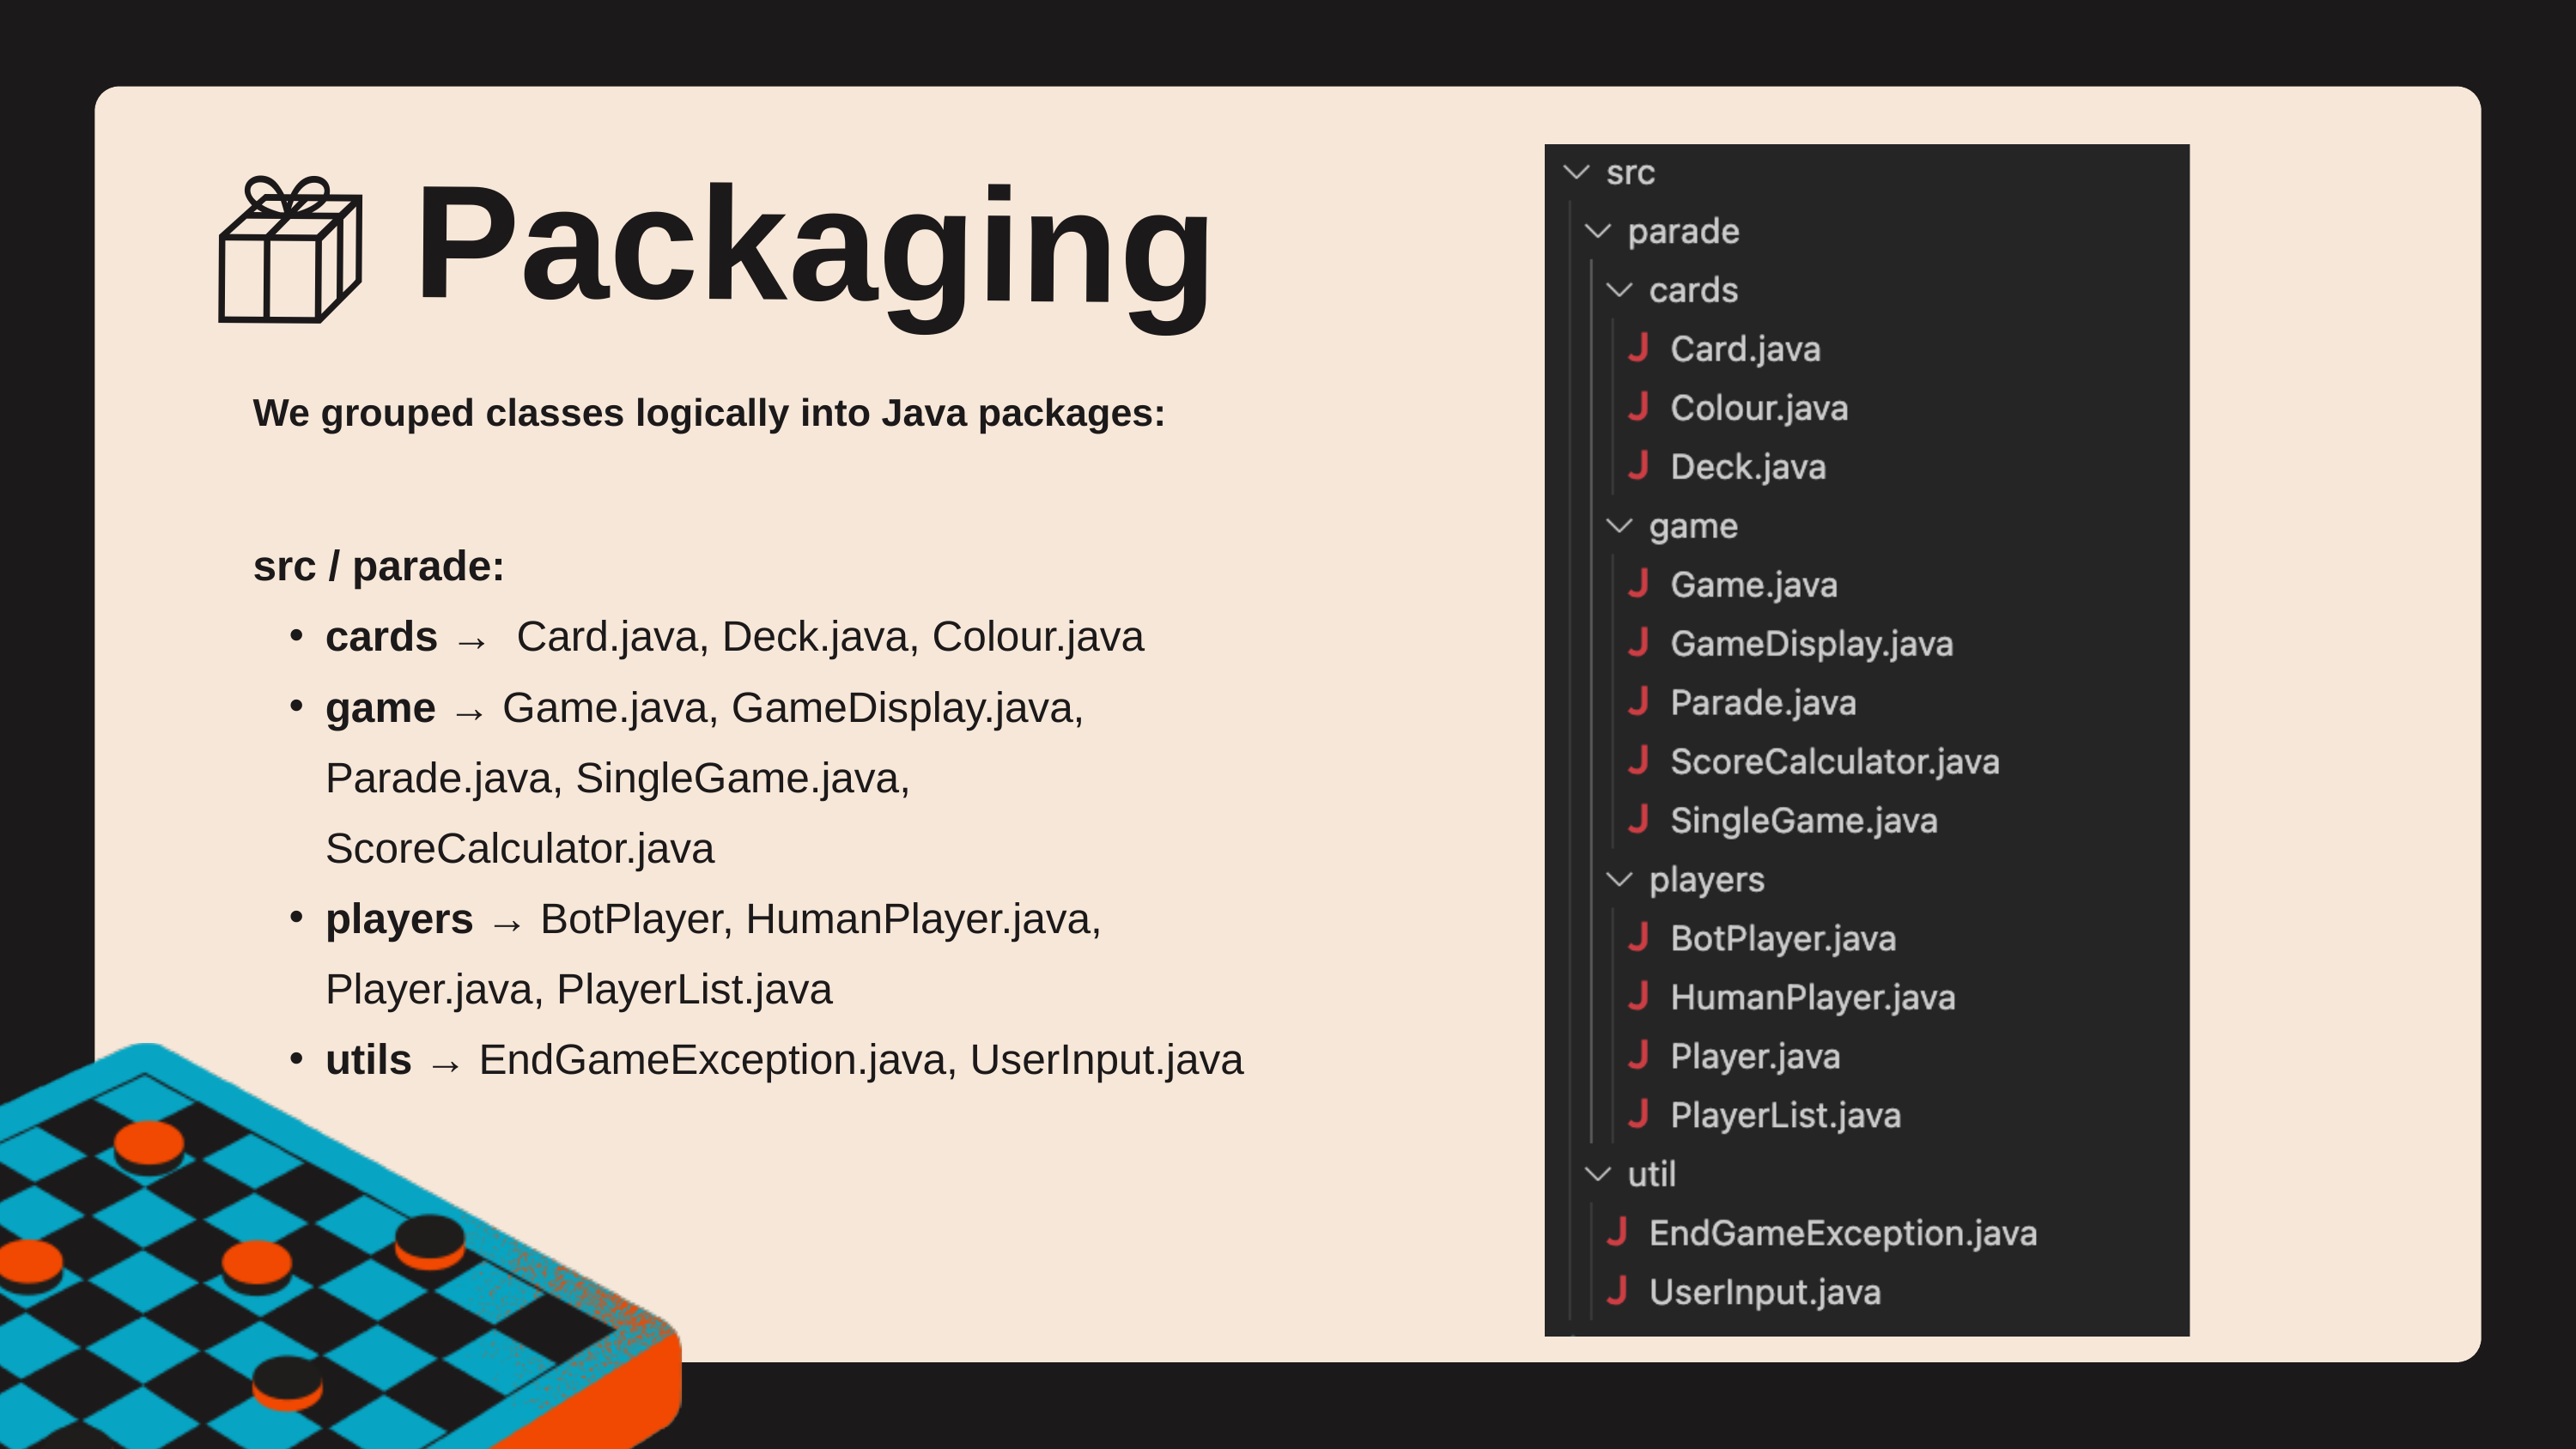

📦 Packaging
We grouped classes logically into Java packages:
src / parade:
cards →  Card.java, Deck.java, Colour.java
game → Game.java, GameDisplay.java, Parade.java, SingleGame.java, ScoreCalculator.java
players → BotPlayer, HumanPlayer.java, Player.java, PlayerList.java
utils → EndGameException.java, UserInput.java